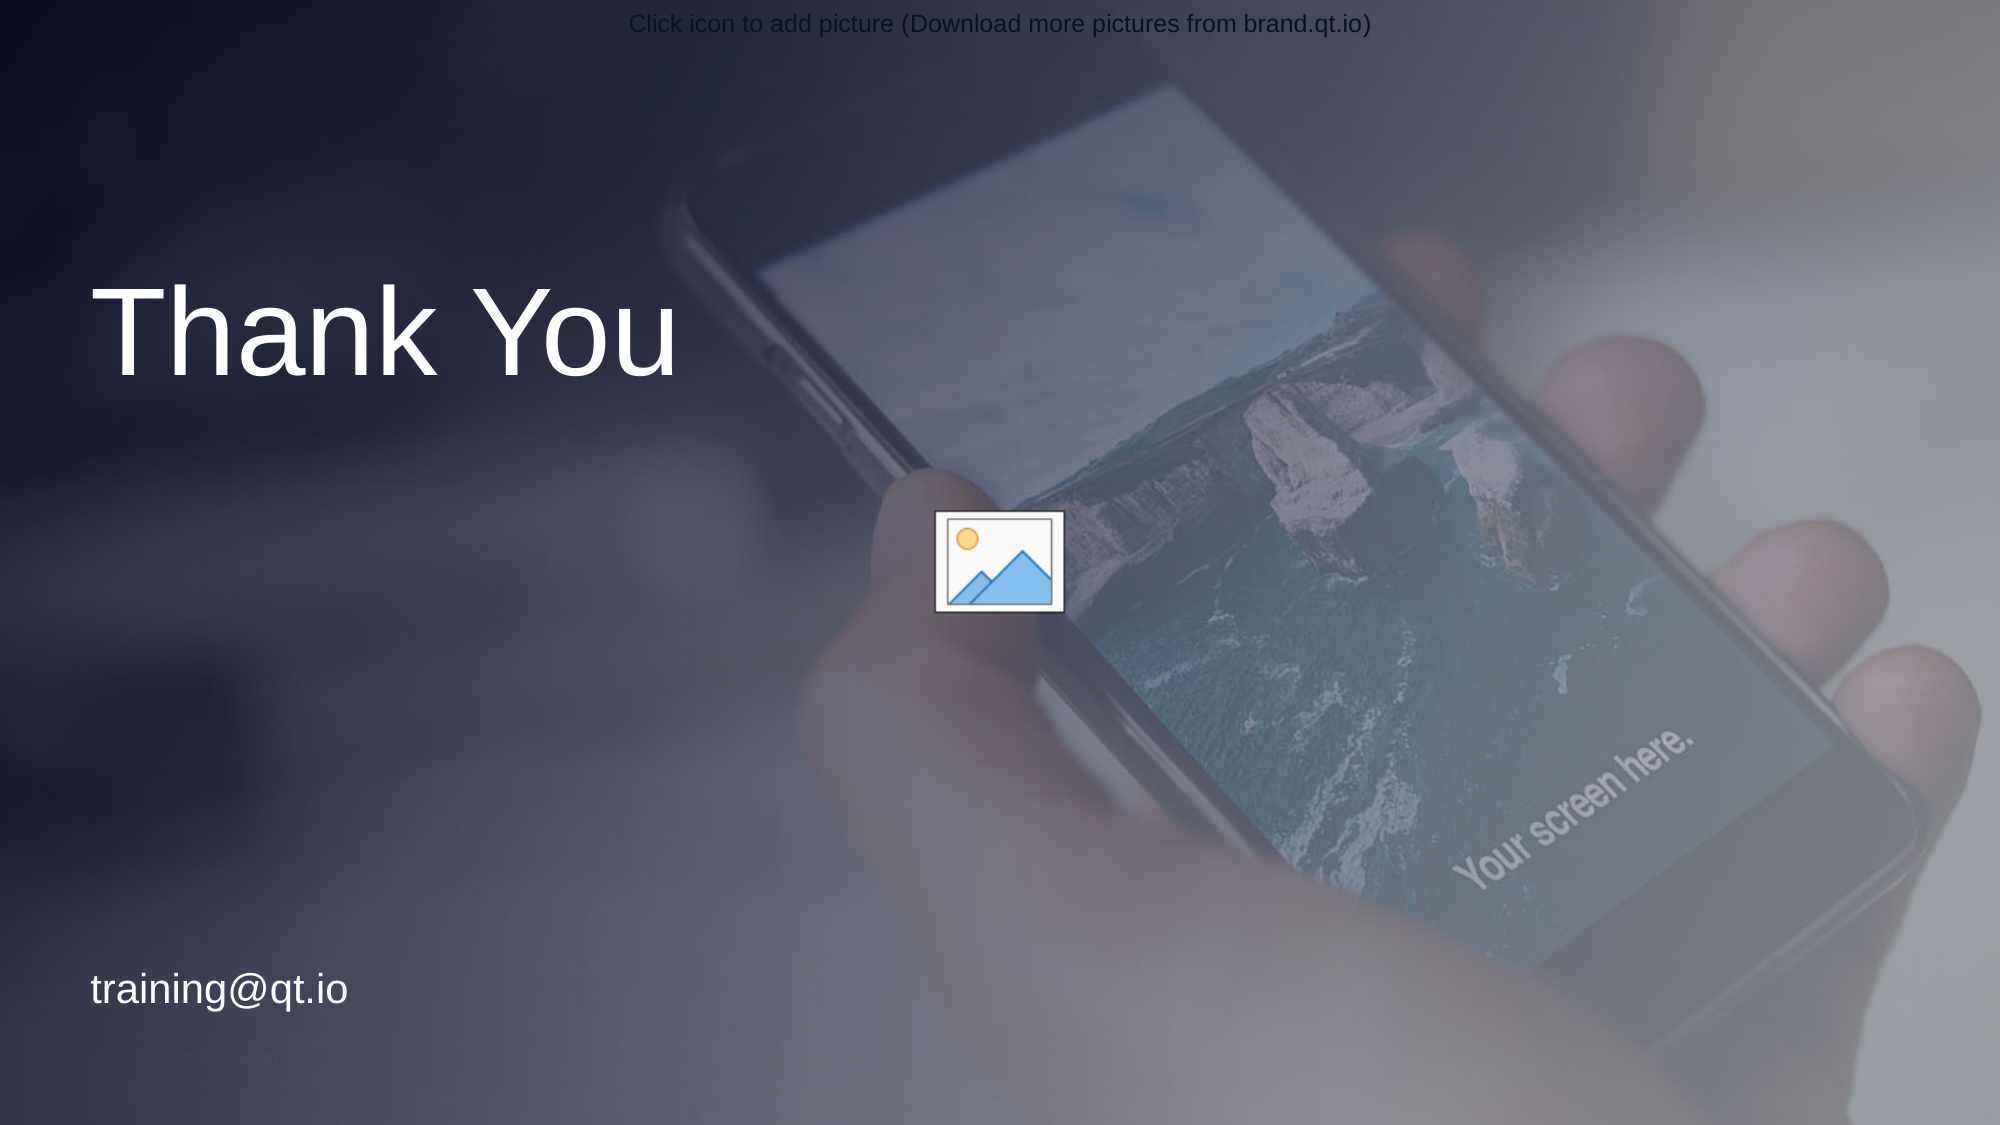

# Thank You

training@qt.io
126
12 March 2018
Presentation name / Author